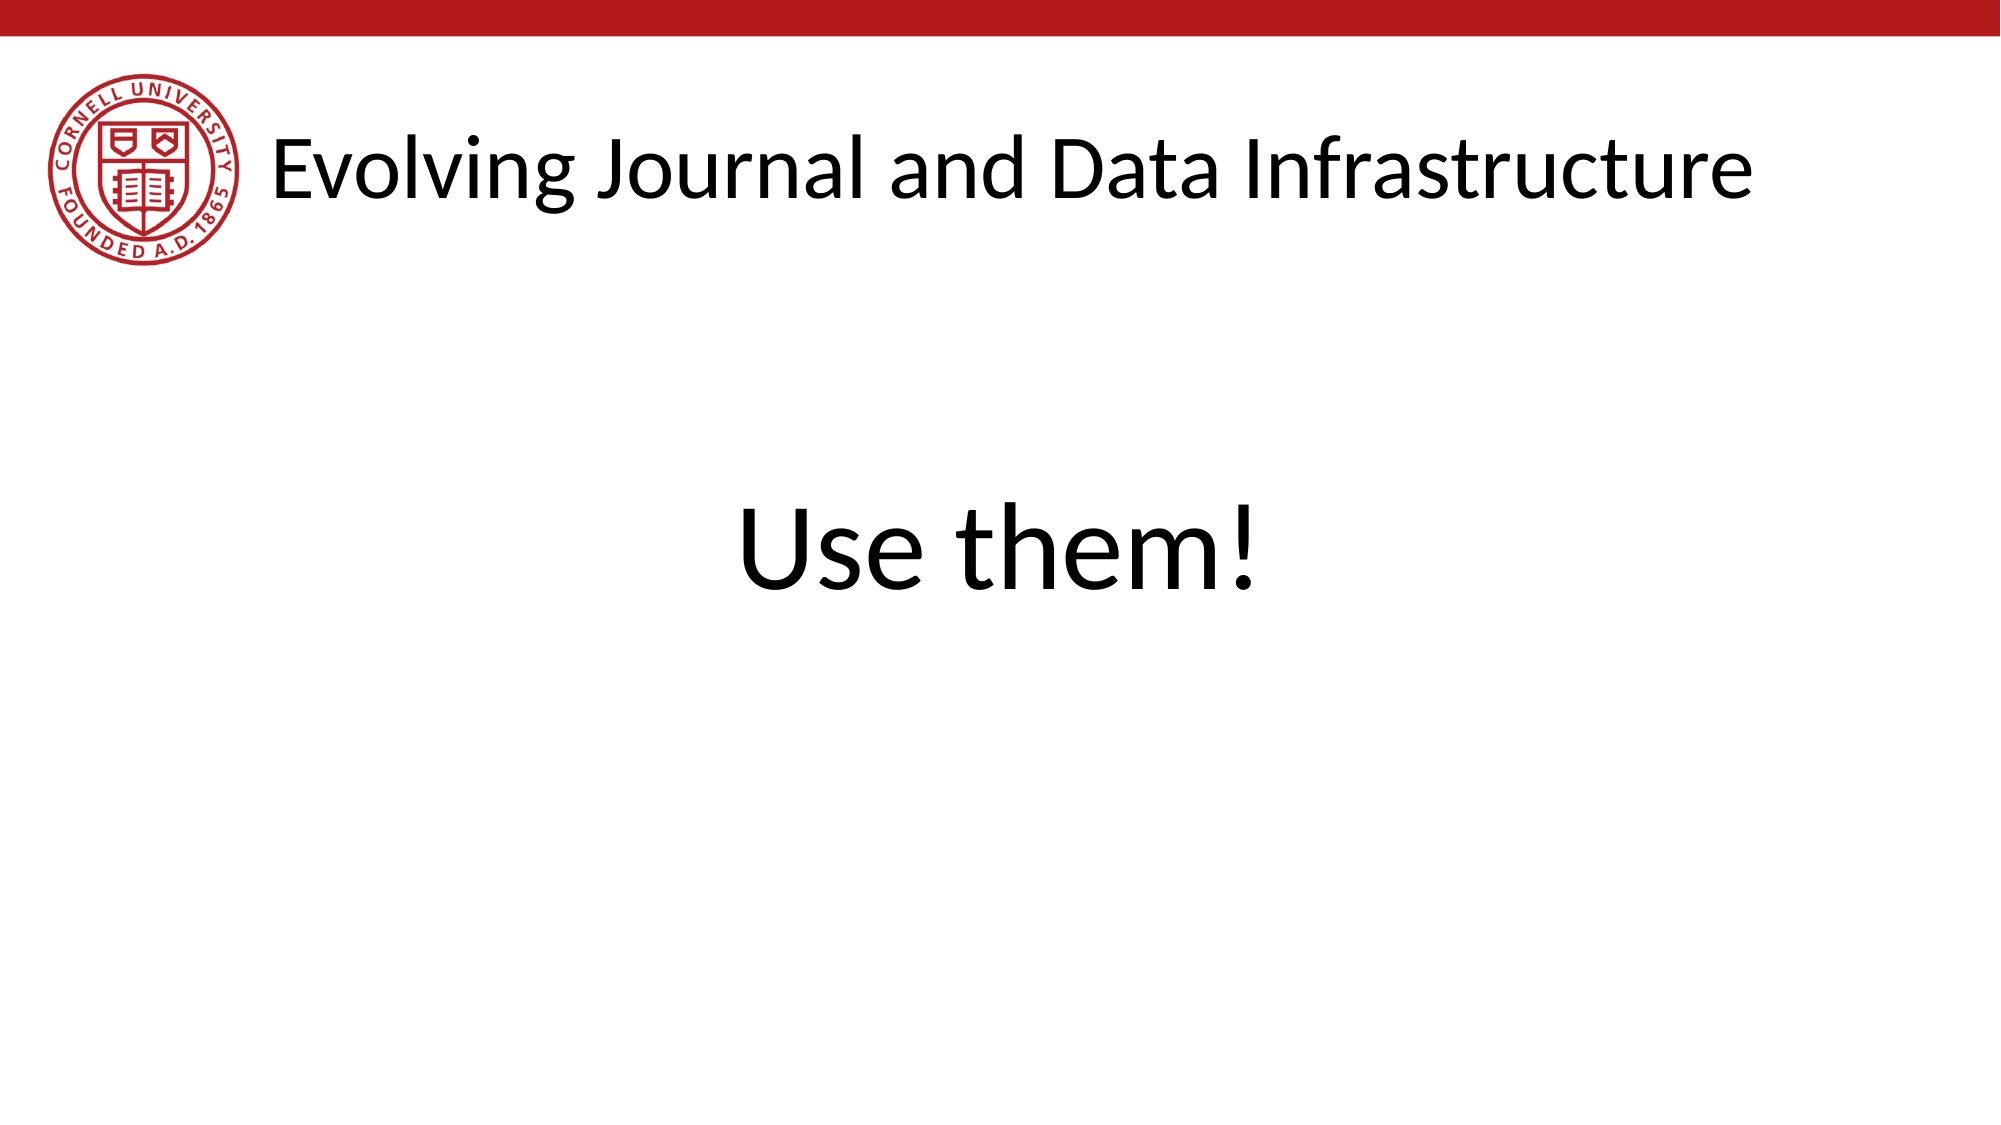

# Evolving Journal and Data Infrastructure

Use them!